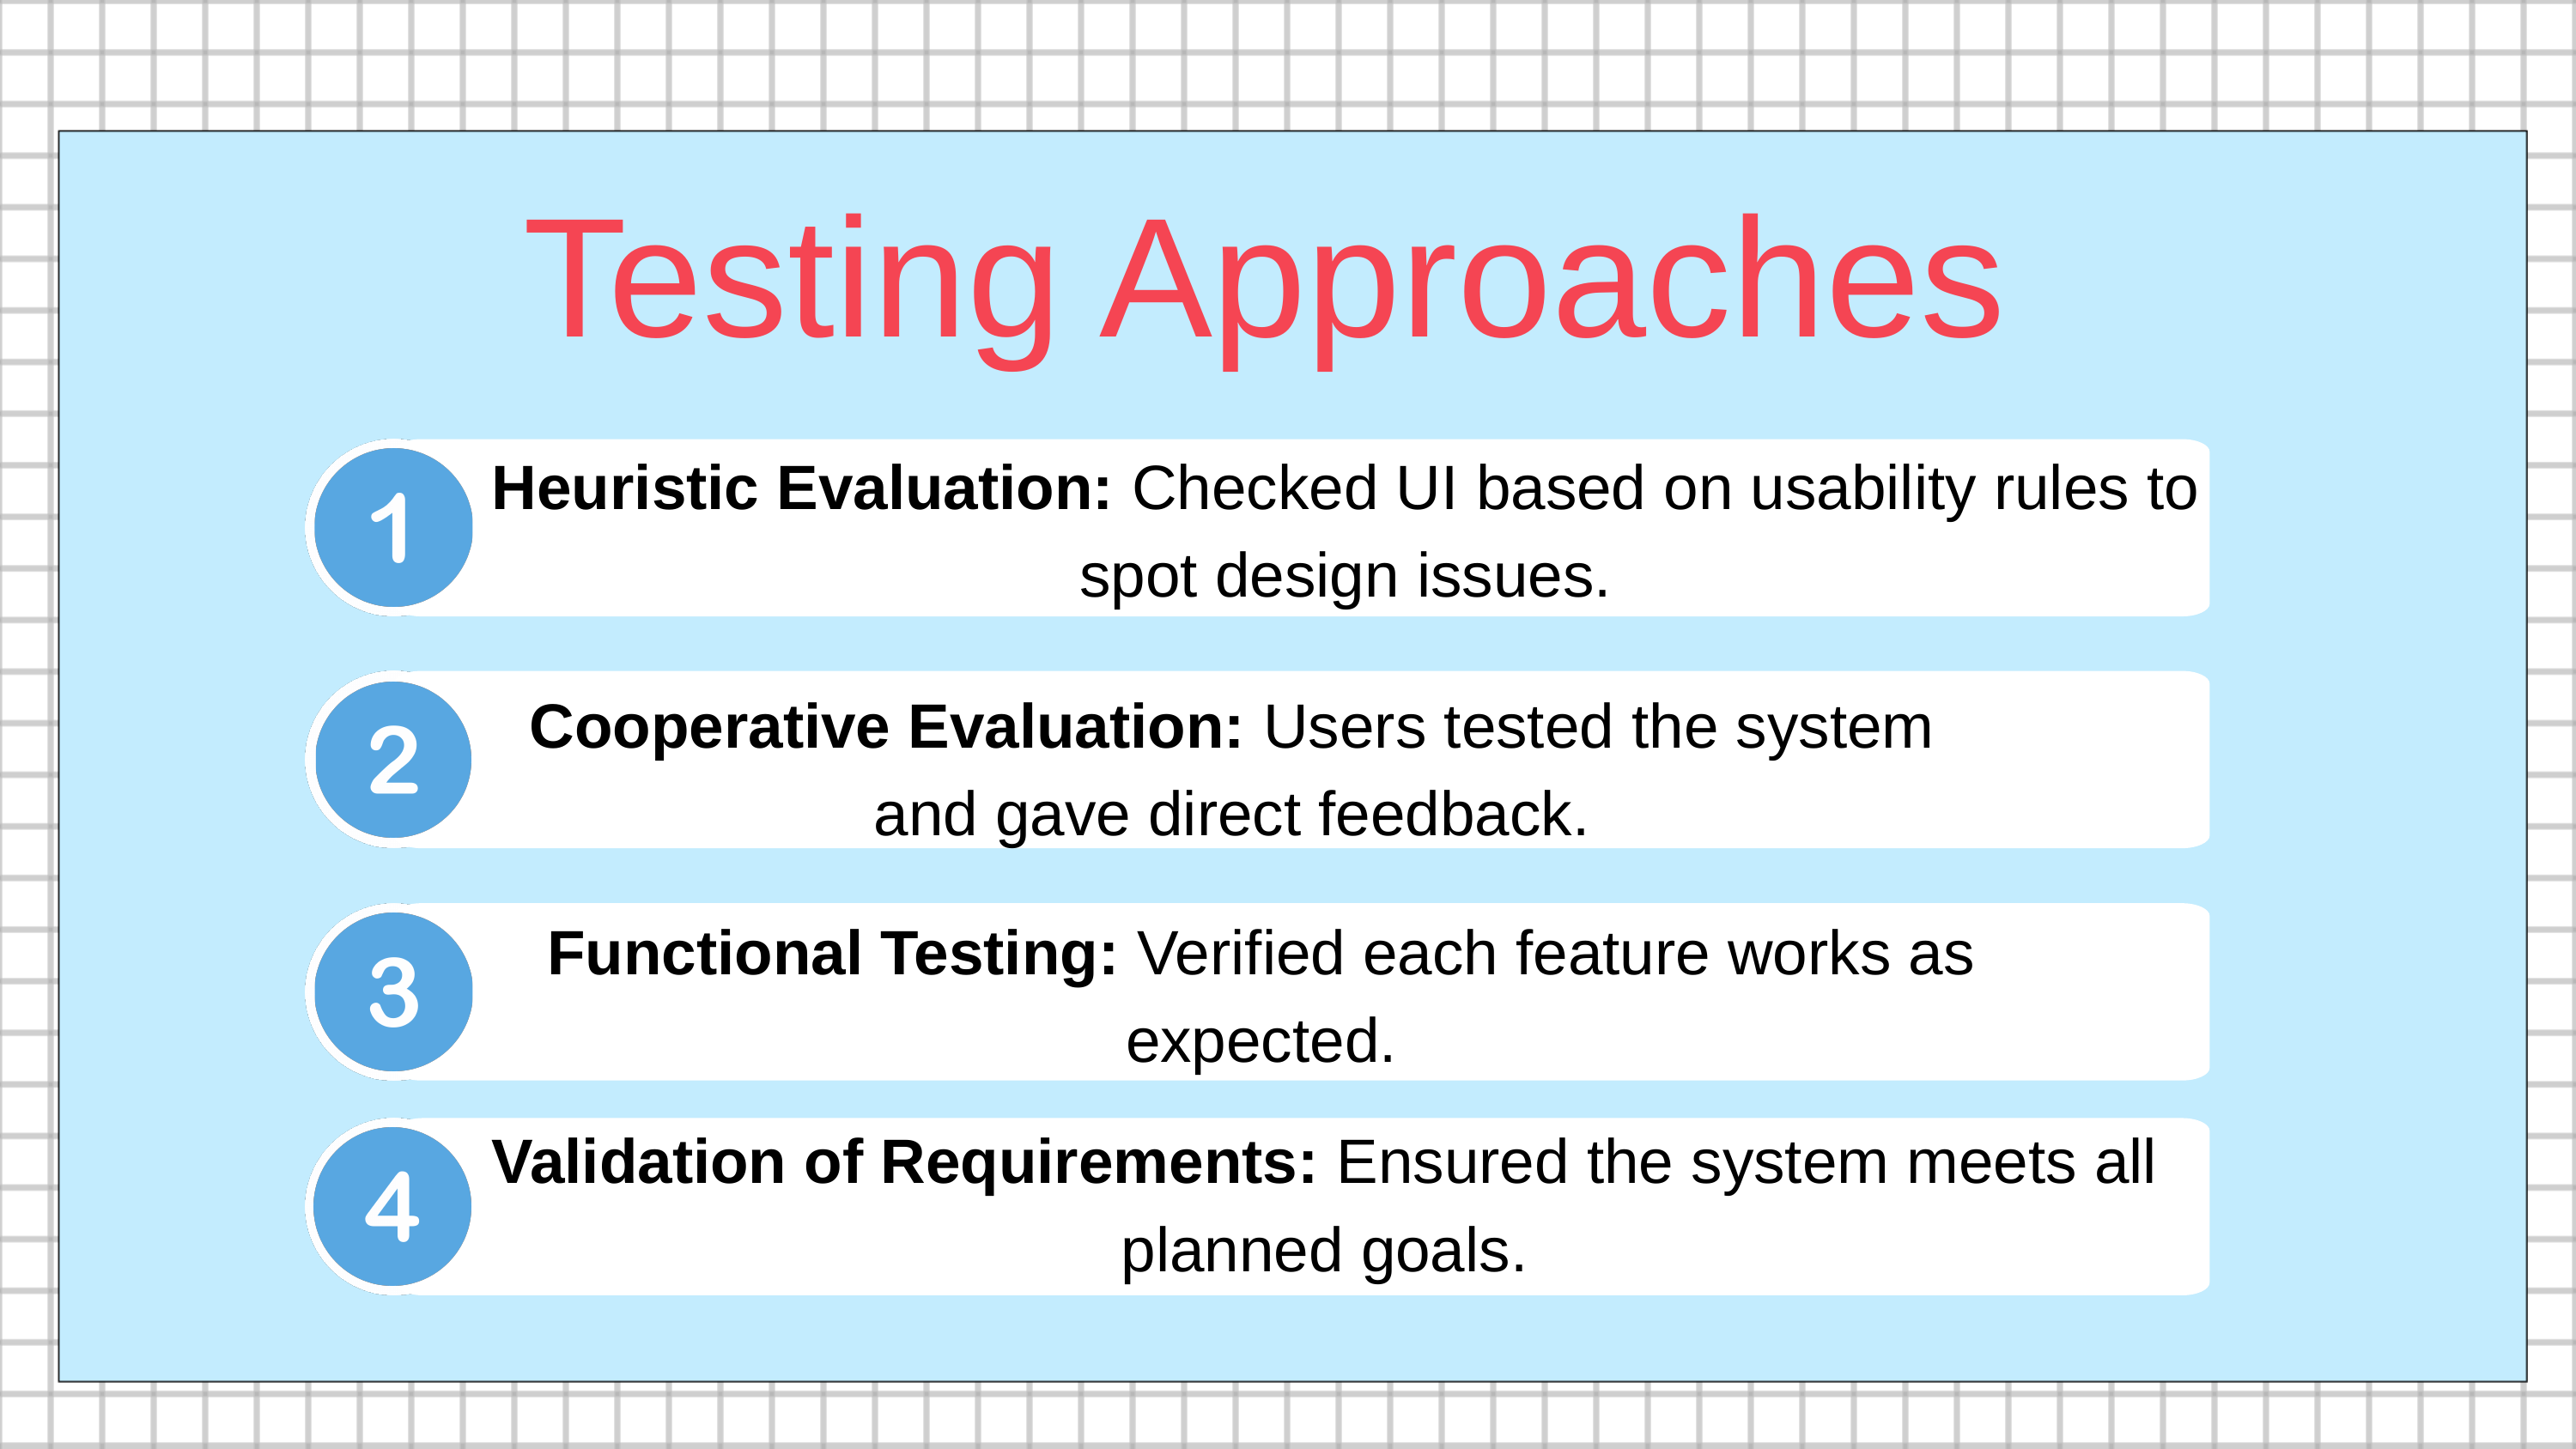

Testing Approaches
Heuristic Evaluation: Checked UI based on usability rules to spot design issues.

Cooperative Evaluation: Users tested the system and gave direct feedback.

Functional Testing: Verified each feature works as expected.

Validation of Requirements: Ensured the system meets all planned goals.